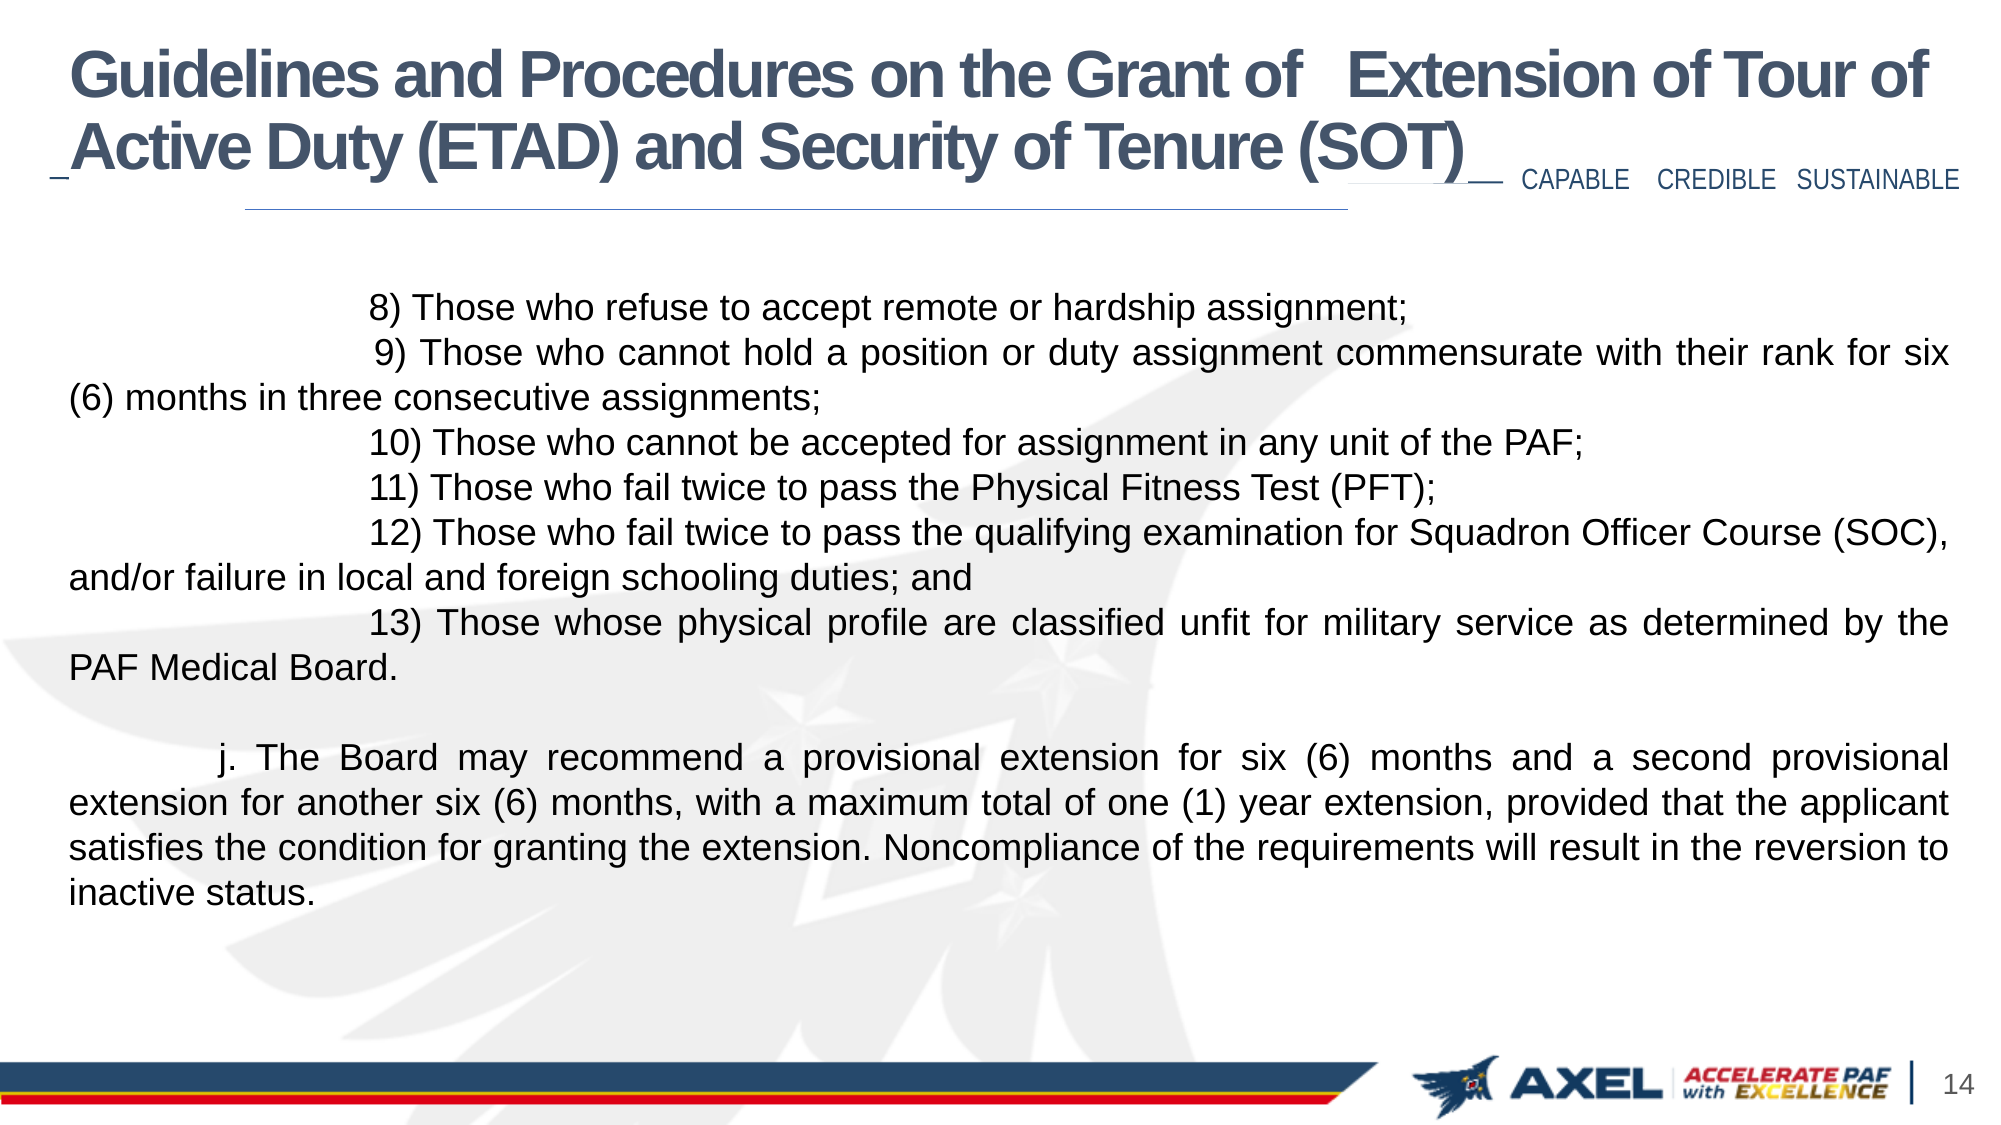

# Guidelines and Procedures on the Grant of   Extension of Tour of Active Duty (ETAD) and Security of Tenure (SOT)

 		8) Those who refuse to accept remote or hardship assignment;
  		9) Those who cannot hold a position or duty assignment commensurate with their rank for six (6) months in three consecutive assignments;
		10) Those who cannot be accepted for assignment in any unit of the PAF;
  		11) Those who fail twice to pass the Physical Fitness Test (PFT);
  		12) Those who fail twice to pass the qualifying examination for Squadron Officer Course (SOC), and/or failure in local and foreign schooling duties; and
		13) Those whose physical profile are classified unfit for military service as determined by the PAF Medical Board.

	j. The Board may recommend a provisional extension for six (6) months and a second provisional extension for another six (6) months, with a maximum total of one (1) year extension, provided that the applicant satisfies the condition for granting the extension. Noncompliance of the requirements will result in the reversion to inactive status.